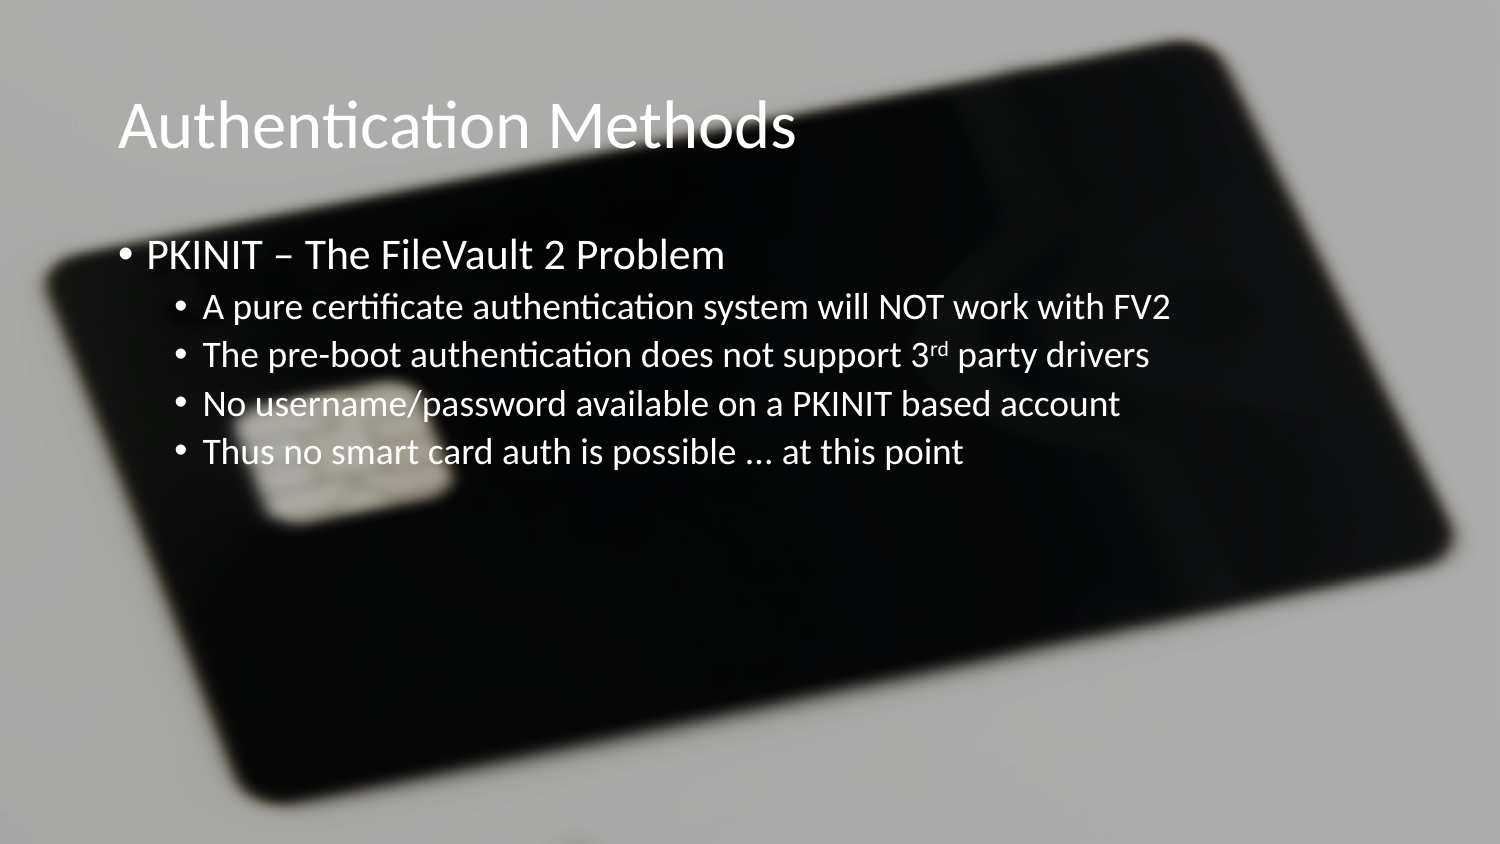

# Authentication Methods
PKINIT – The FileVault 2 Problem
A pure certificate authentication system will NOT work with FV2
The pre-boot authentication does not support 3rd party drivers
No username/password available on a PKINIT based account
Thus no smart card auth is possible ... at this point